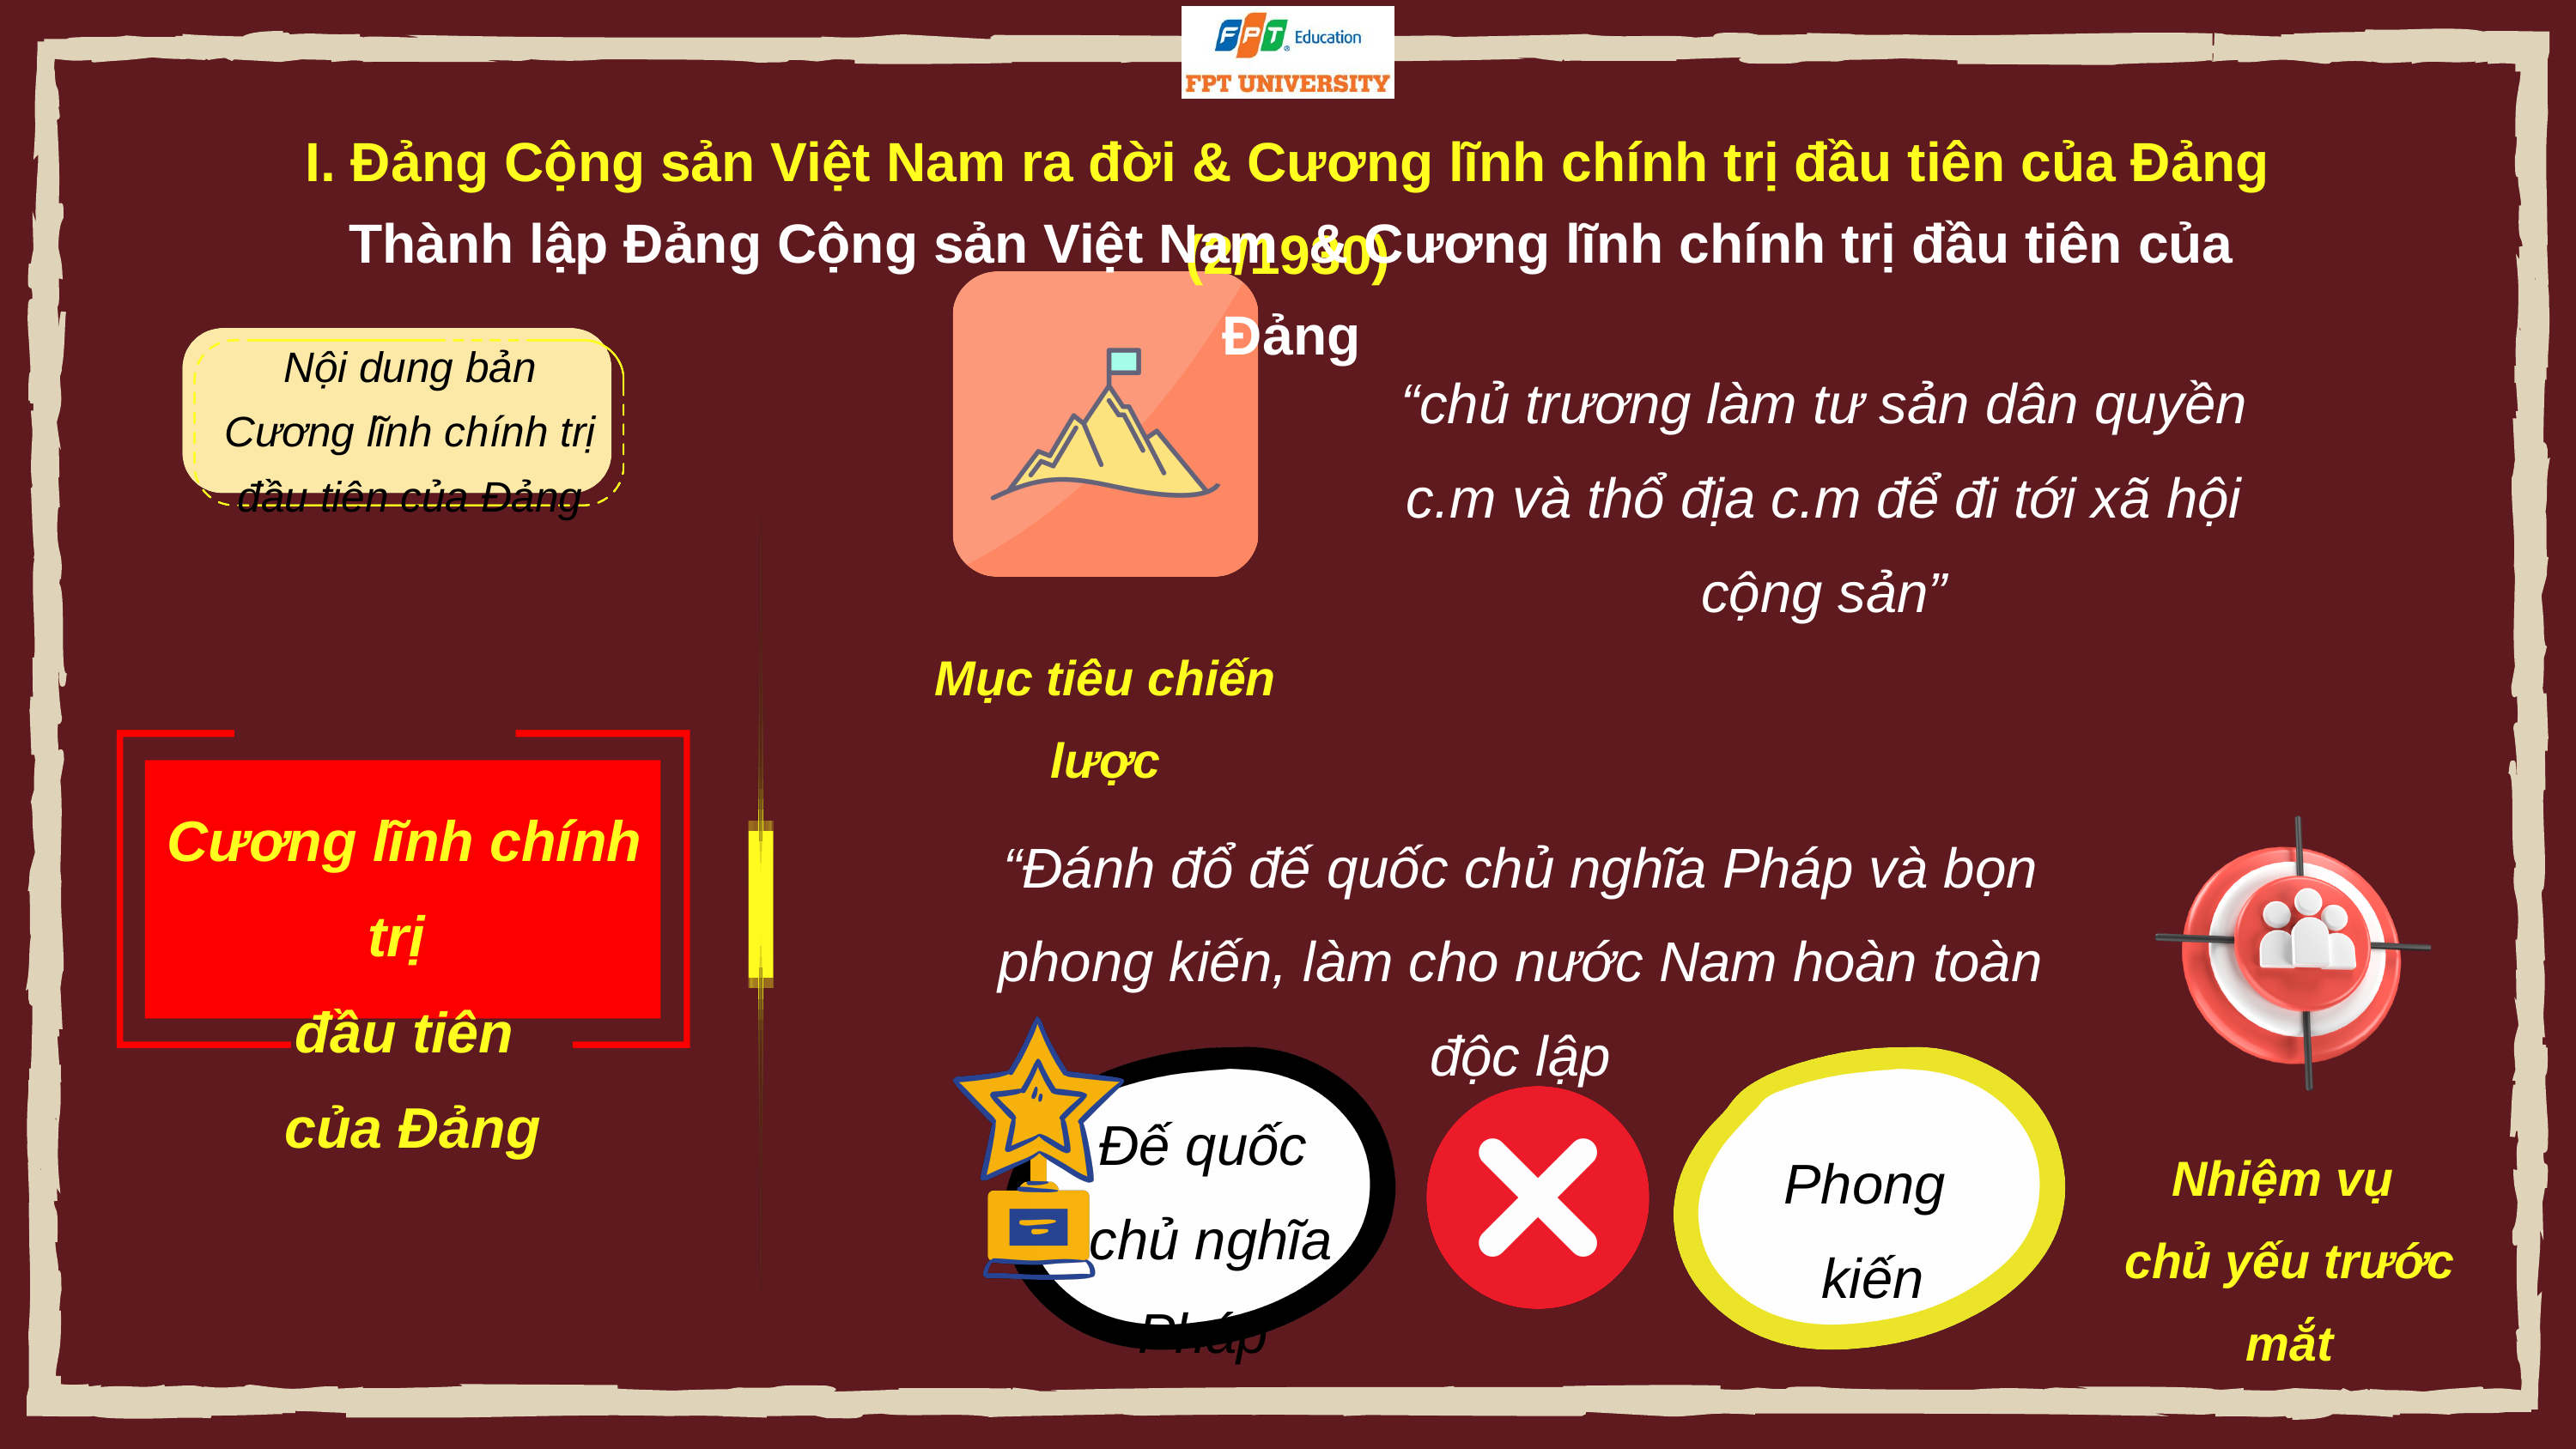

I. Đảng Cộng sản Việt Nam ra đời & Cương lĩnh chính trị đầu tiên của Đảng (2/1930)
Thành lập Đảng Cộng sản Việt Nam  & Cương lĩnh chính trị đầu tiên của Đảng

Nội dung bản
 Cương lĩnh chính trị
đầu tiên của Đảng

“chủ trương làm tư sản dân quyền c.m và thổ địa c.m để đi tới xã hội cộng sản”
Mục tiêu chiến lược

Cương lĩnh chính trị
đầu tiên
 của Đảng
“Đánh đổ đế quốc chủ nghĩa Pháp và bọn phong kiến, làm cho nước Nam hoàn toàn độc lập

Đế quốc
 chủ nghĩa Pháp

Phong
kiến
Nhiệm vụ
chủ yếu trước mắt